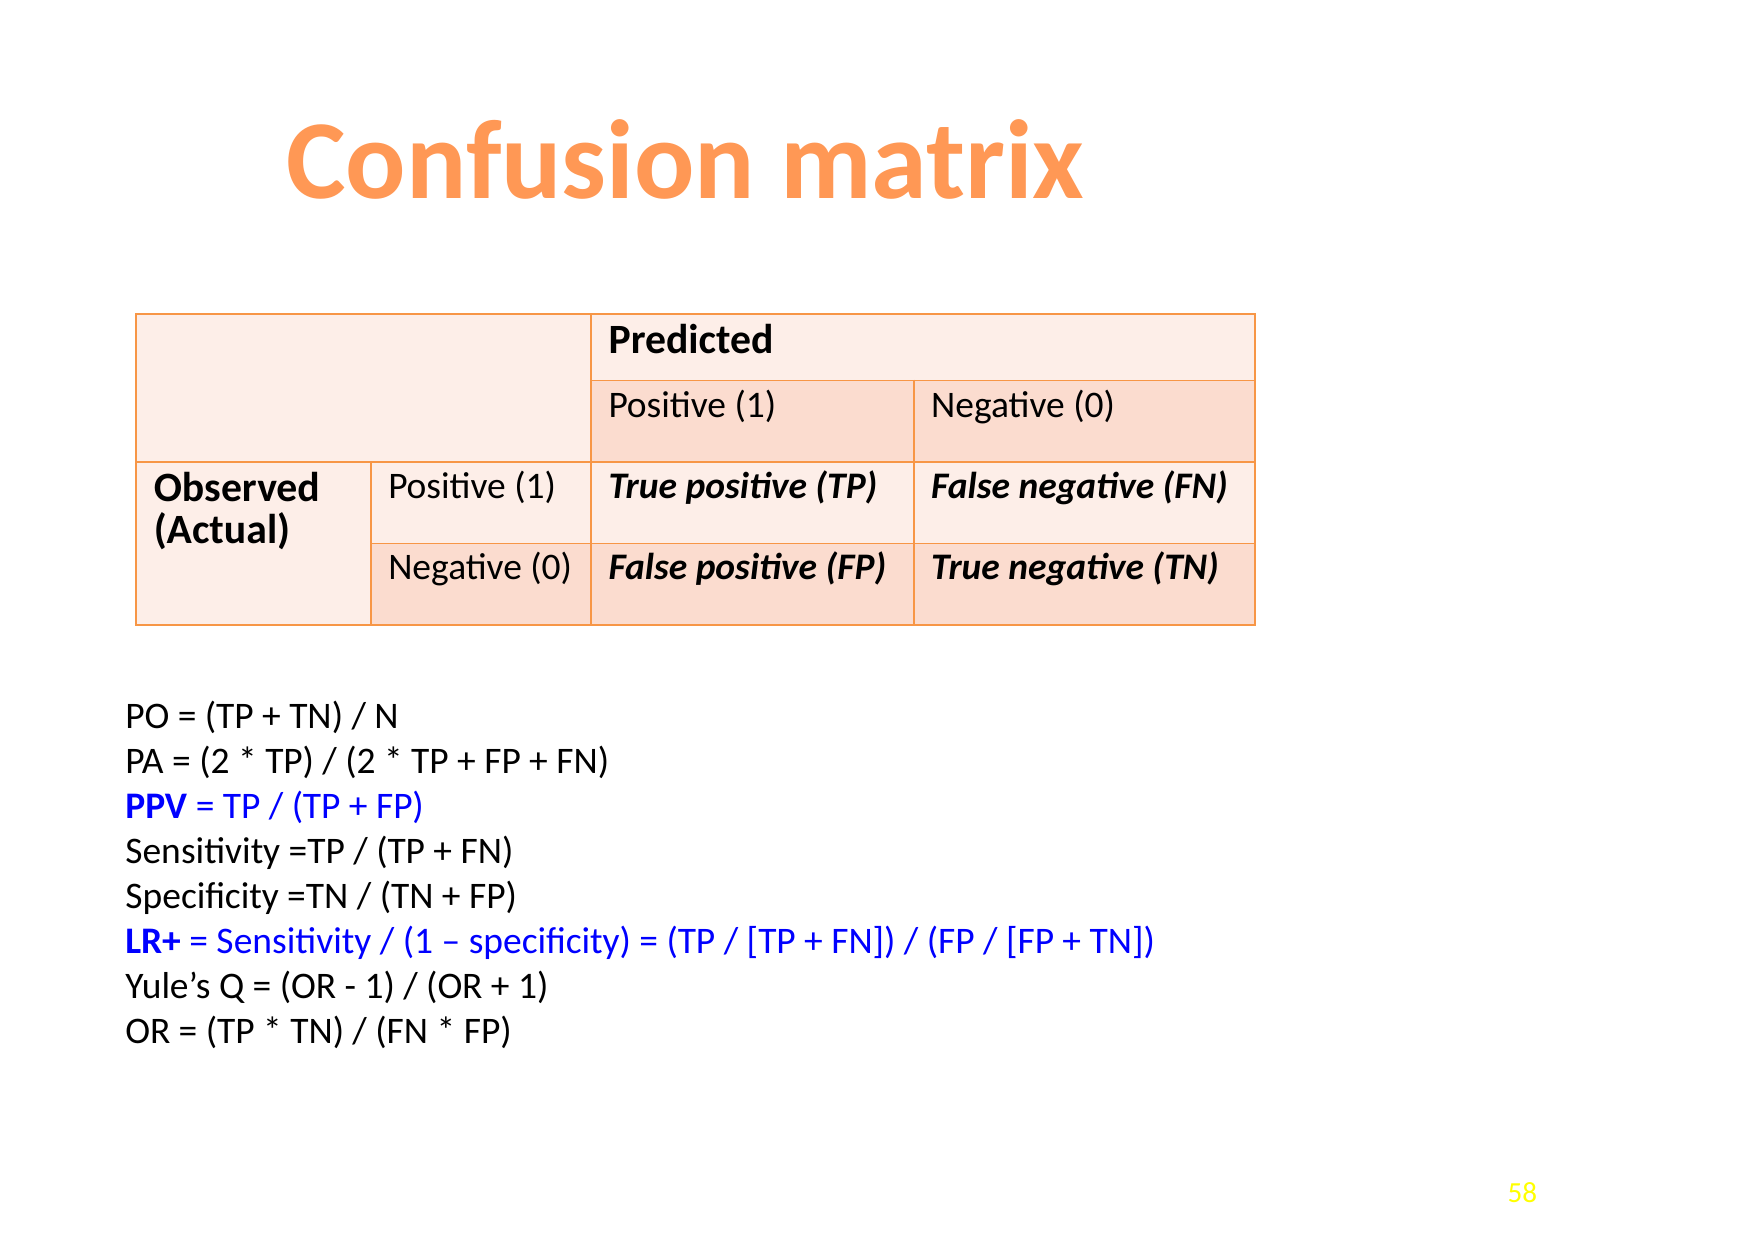

# Confusion matrix
|  |  | Predicted |  |
| --- | --- | --- | --- |
|  |  | Positive (1) | Negative (0) |
| Observed (Actual) | Positive (1) | True positive (TP) | False negative (FN) |
|  | Negative (0) | False positive (FP) | True negative (TN) |
PO = (TP + TN) / N
PA = (2 * TP) / (2 * TP + FP + FN)
PPV = TP / (TP + FP)
Sensitivity =TP / (TP + FN)
Specificity =TN / (TN + FP)
LR+ = Sensitivity / (1 – specificity) = (TP / [TP + FN]) / (FP / [FP + TN])
Yule’s Q = (OR - 1) / (OR + 1)
OR = (TP * TN) / (FN * FP)
58